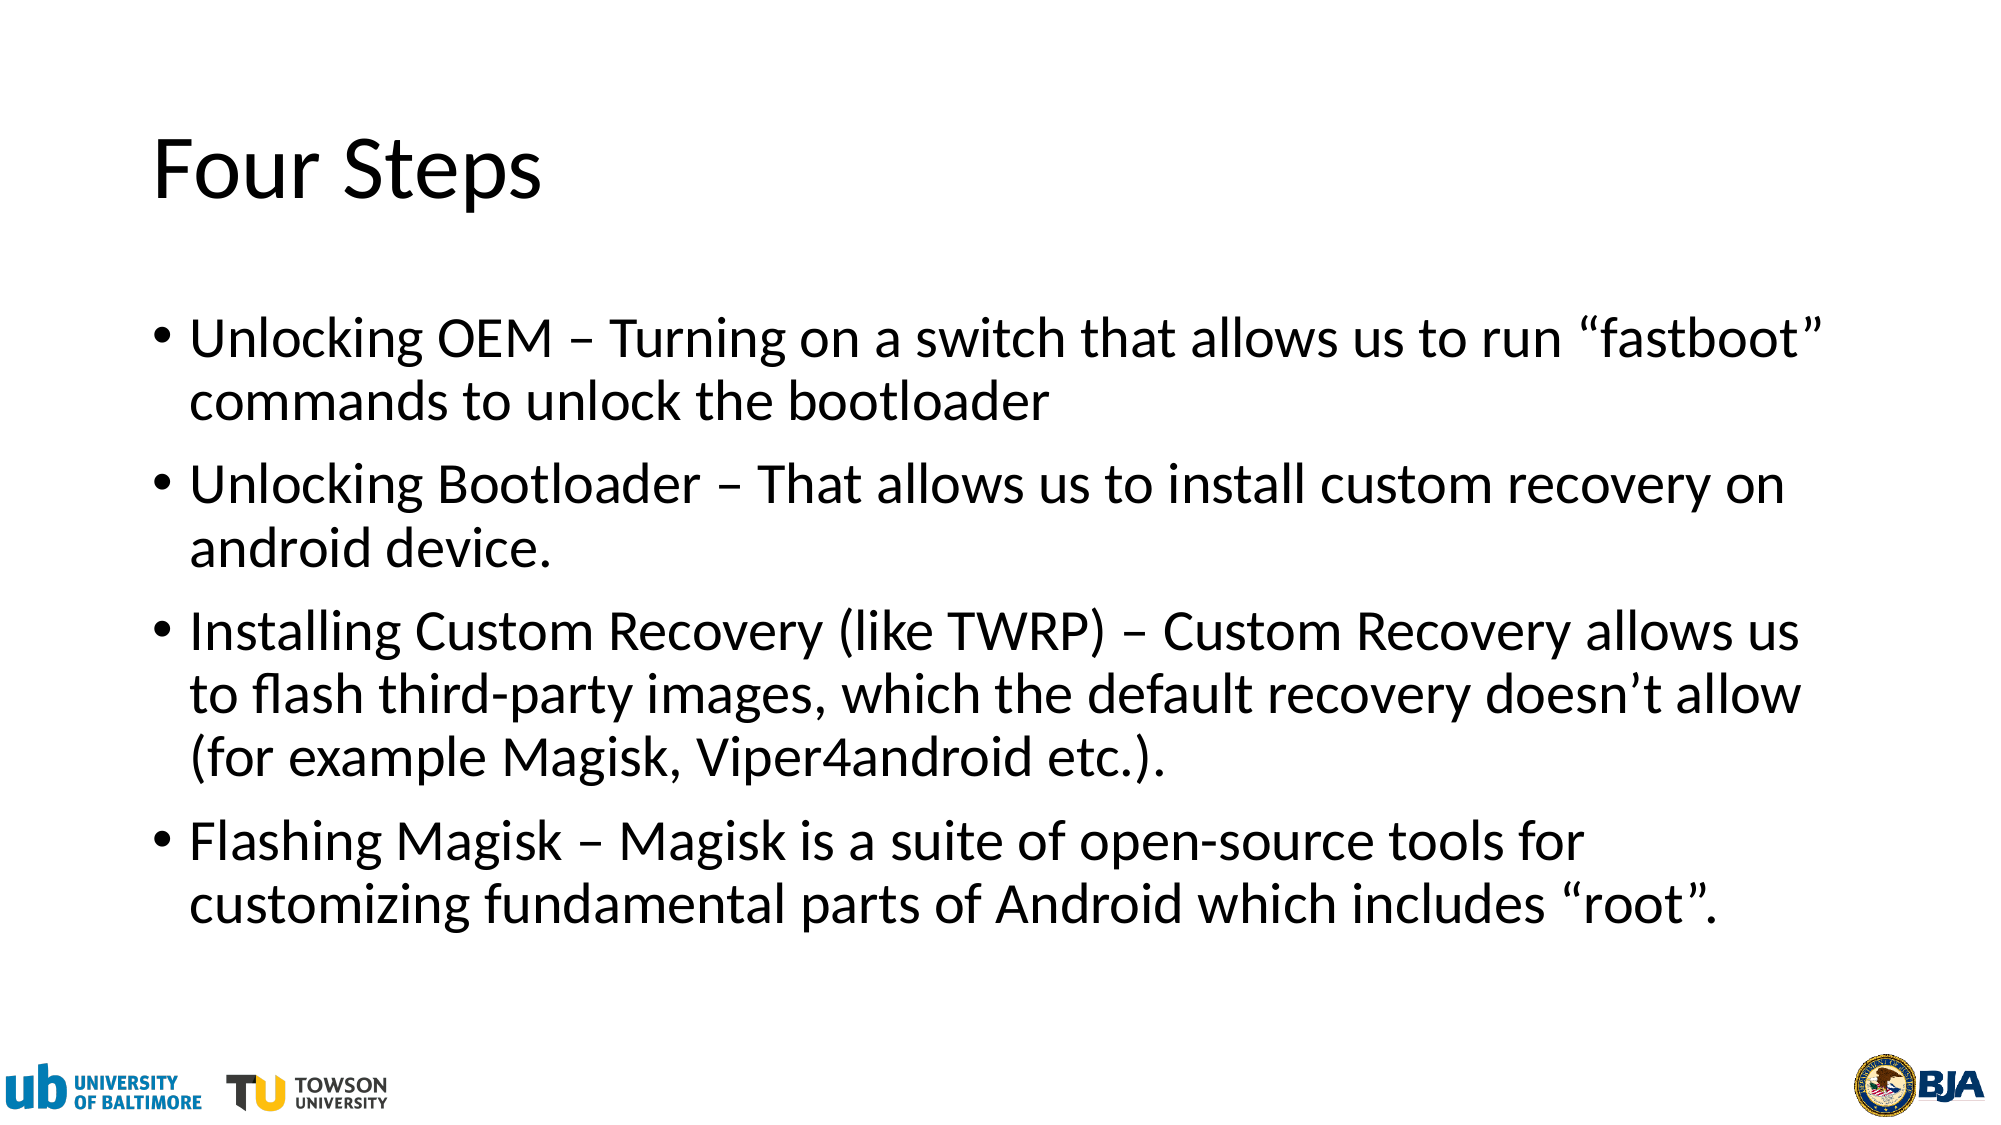

# Four Steps
Unlocking OEM – Turning on a switch that allows us to run “fastboot” commands to unlock the bootloader
Unlocking Bootloader – That allows us to install custom recovery on android device.
Installing Custom Recovery (like TWRP) – Custom Recovery allows us to flash third-party images, which the default recovery doesn’t allow (for example Magisk, Viper4android etc.).
Flashing Magisk – Magisk is a suite of open-source tools for customizing fundamental parts of Android which includes “root”.